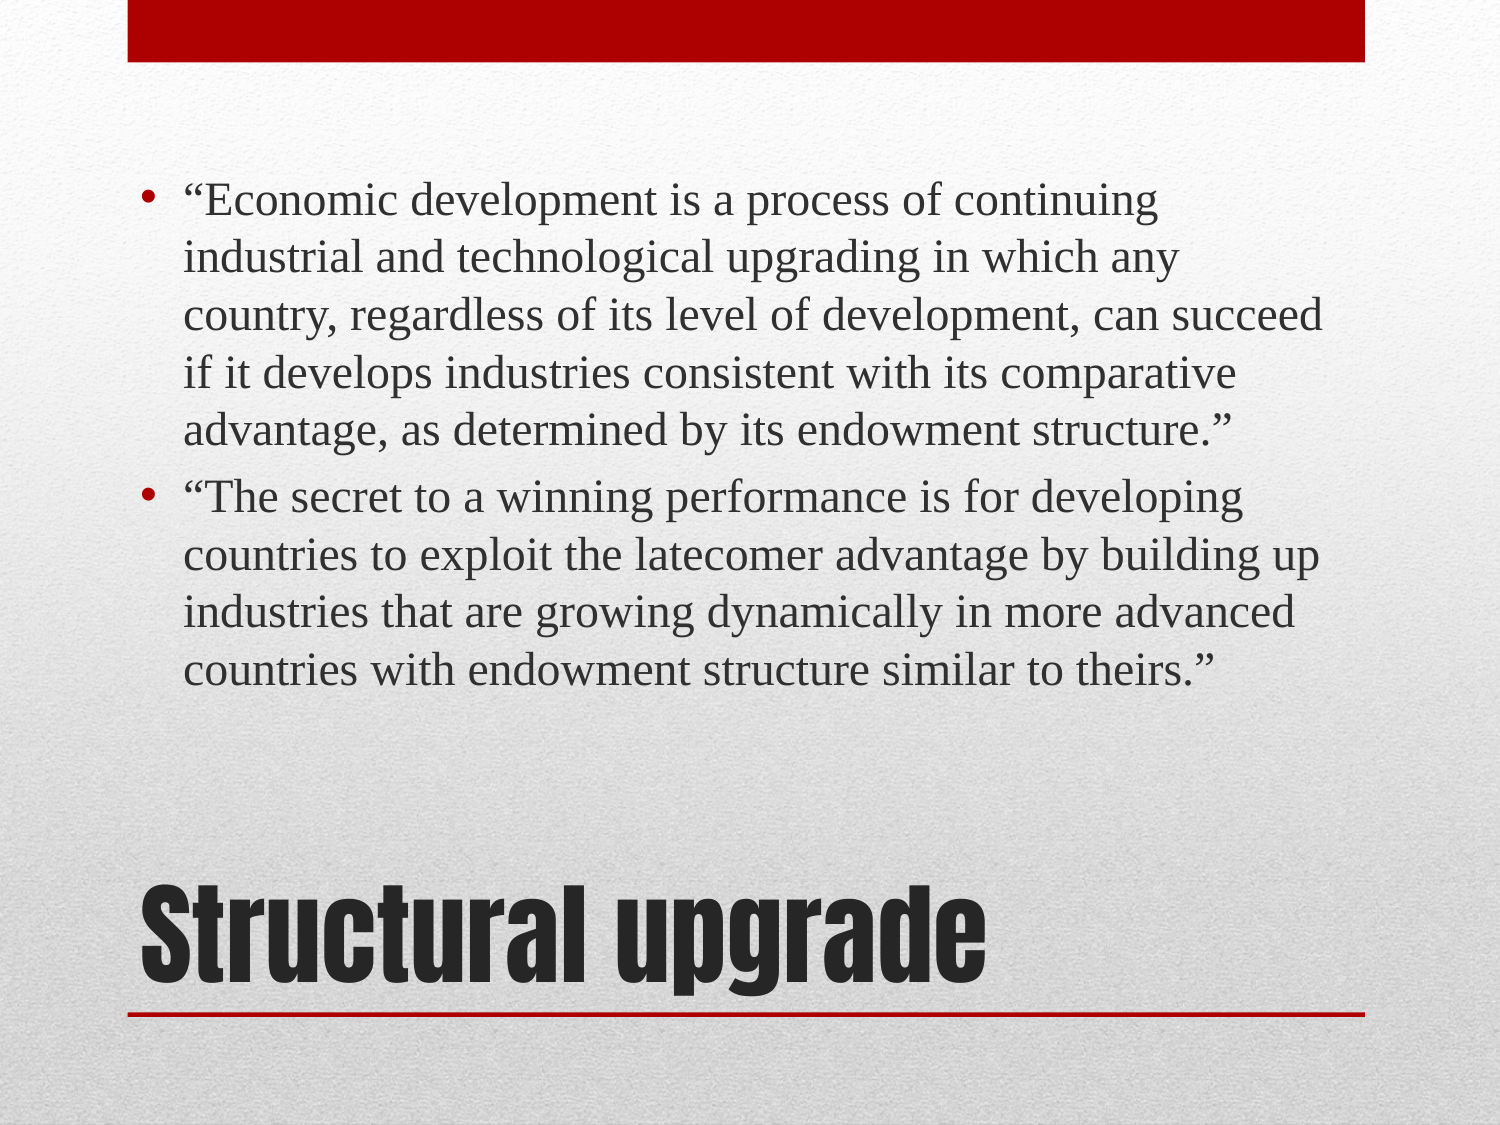

“Economic development is a process of continuing industrial and technological upgrading in which any country, regardless of its level of development, can succeed if it develops industries consistent with its comparative advantage, as determined by its endowment structure.”
“The secret to a winning performance is for developing countries to exploit the latecomer advantage by building up industries that are growing dynamically in more advanced countries with endowment structure similar to theirs.”
# Structural upgrade